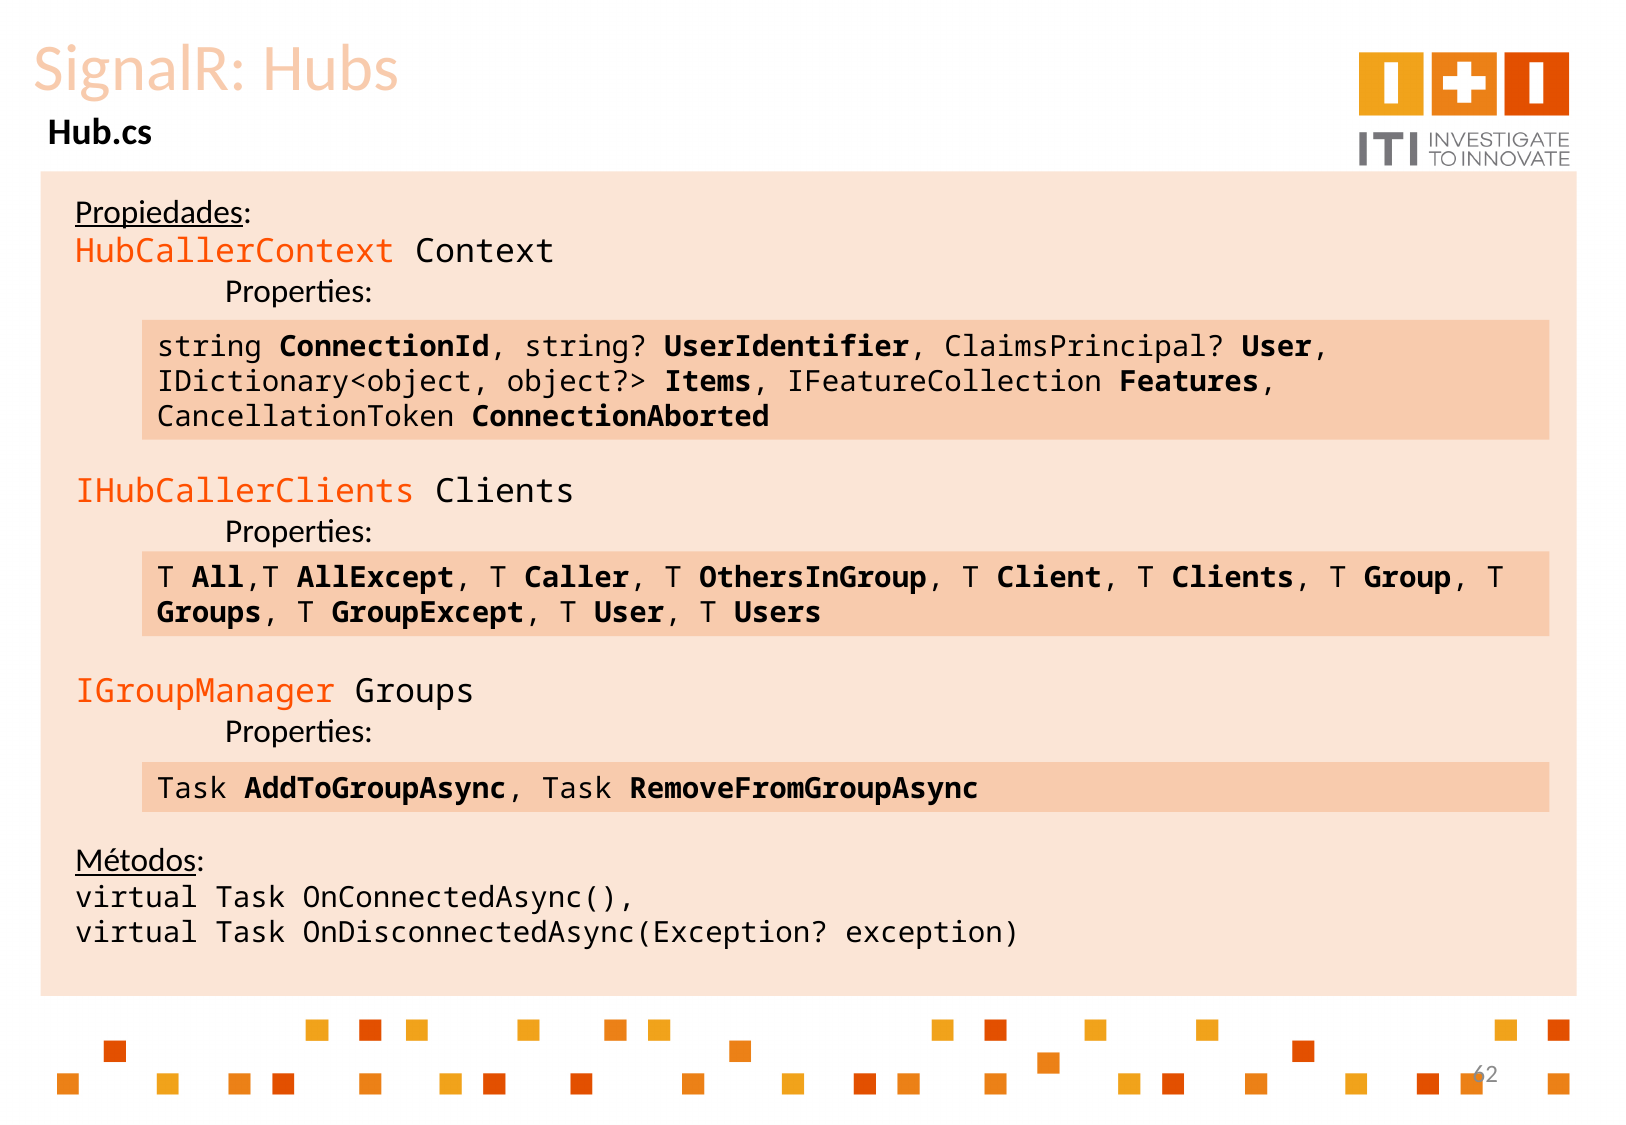

SignalR: Hubs
Hub.cs

Propiedades:
HubCallerContext Context
	Properties:

IHubCallerClients Clients
	Properties:

IGroupManager Groups
	Properties:

Métodos:
virtual Task OnConnectedAsync(),
virtual Task OnDisconnectedAsync(Exception? exception)
string ConnectionId, string? UserIdentifier, ClaimsPrincipal? User, IDictionary<object, object?> Items, IFeatureCollection Features, CancellationToken ConnectionAborted
T All,T AllExcept, T Caller, T OthersInGroup, T Client, T Clients, T Group, T Groups, T GroupExcept, T User, T Users
Task AddToGroupAsync, Task RemoveFromGroupAsync
62